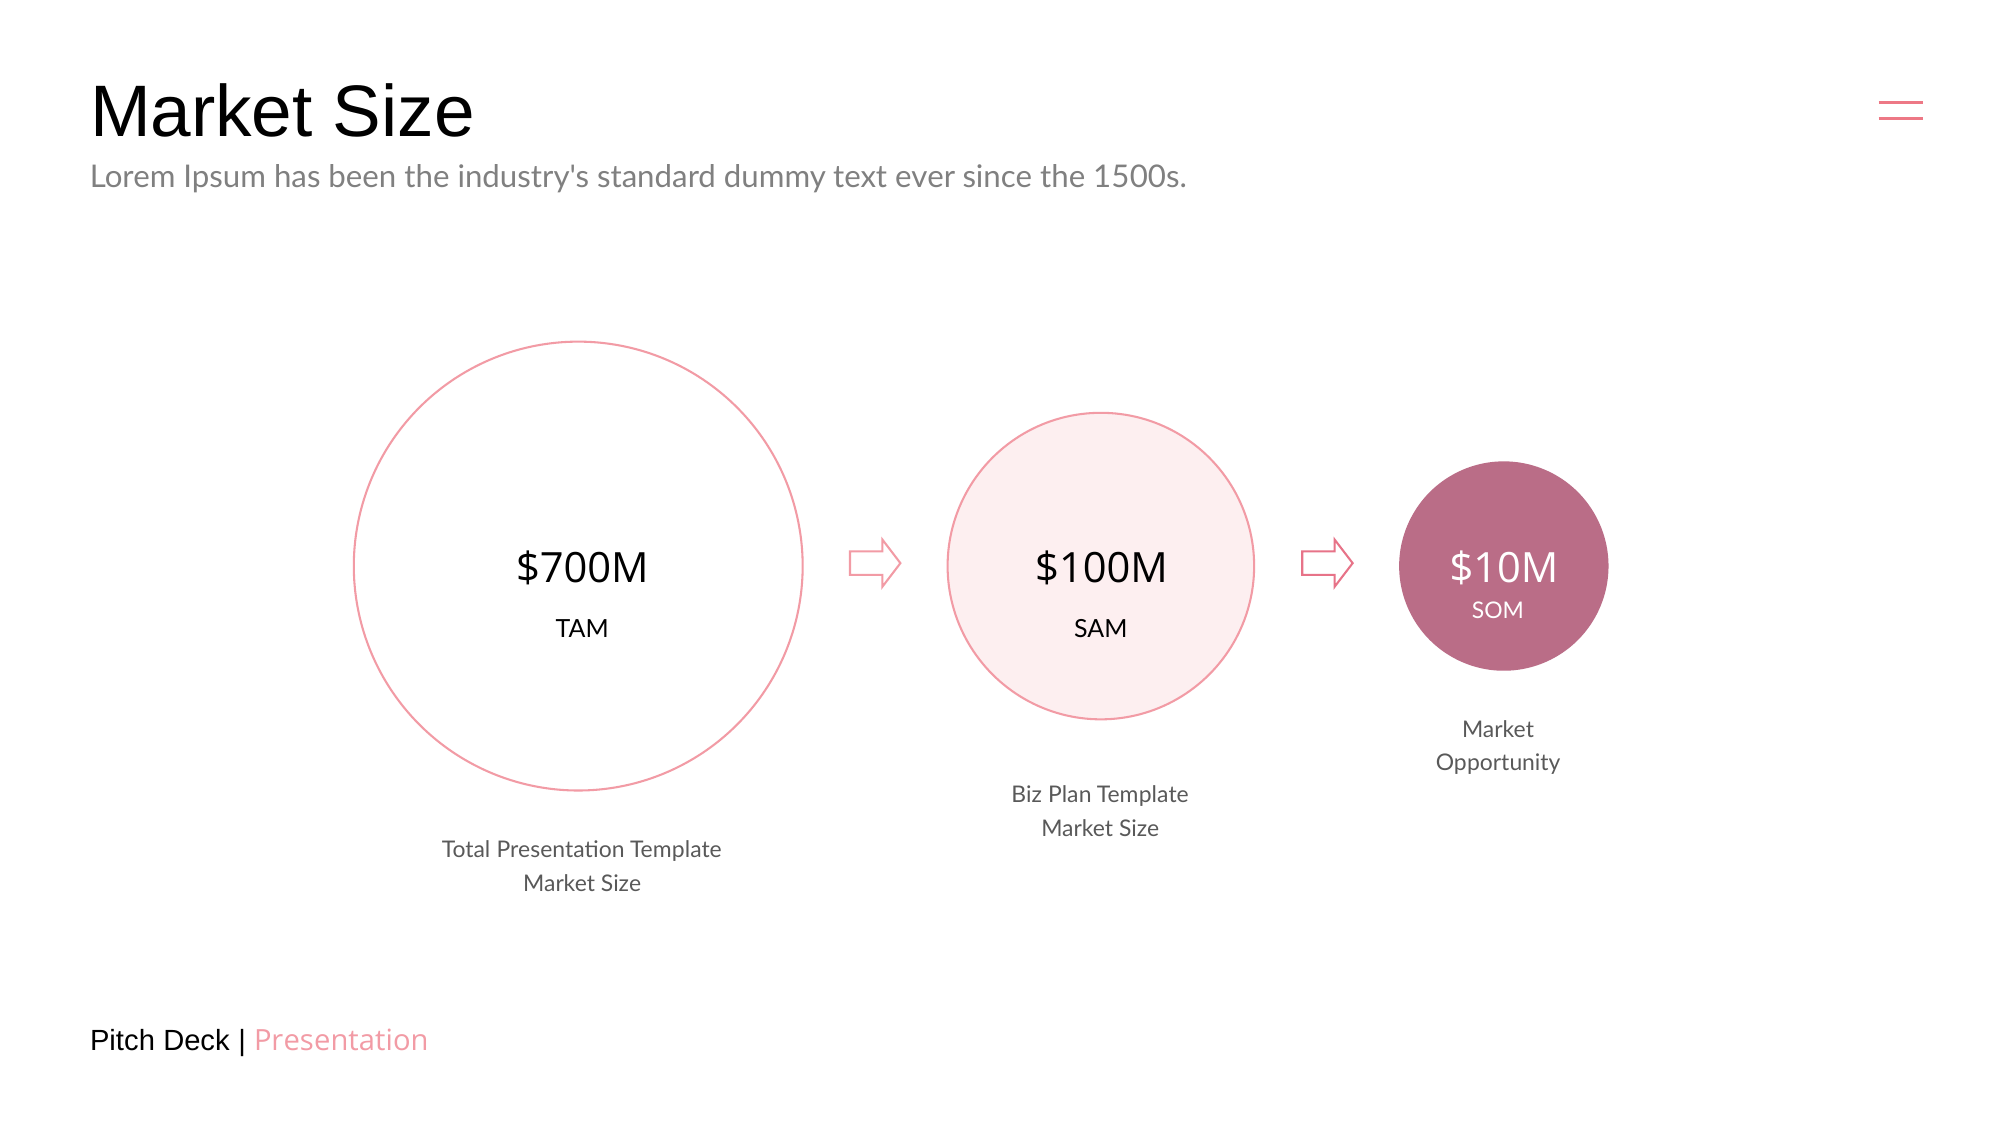

# Market Size
Lorem Ipsum has been the industry's standard dummy text ever since the 1500s.

$700M
$100M
$10M

SOM
TAM
SAM
Market
Opportunity
Biz Plan Template
Market Size
Total Presentation Template Market Size
Pitch Deck | Presentation
481